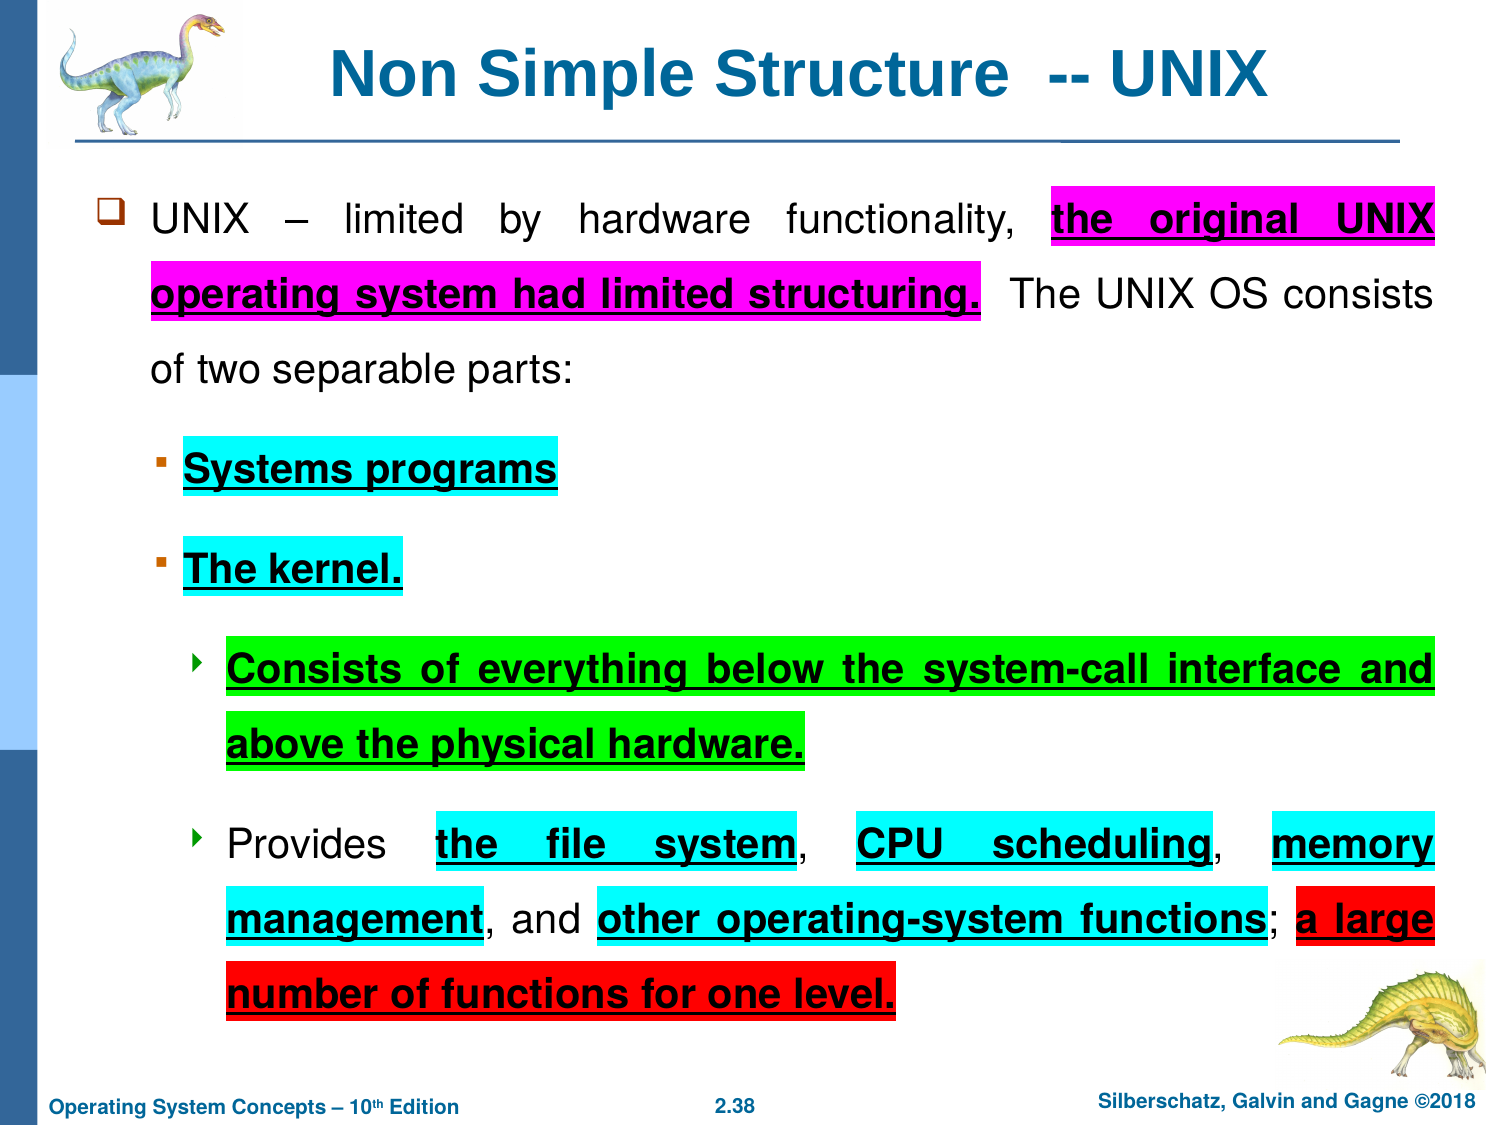

# Non Simple Structure  -- UNIX
UNIX – limited by hardware functionality, the original UNIX operating system had limited structuring.  The UNIX OS consists of two separable parts:
Systems programs
The kernel.
Consists of everything below the system-call interface and above the physical hardware.
Provides the file system, CPU scheduling, memory management, and other operating-system functions; a large number of functions for one level.